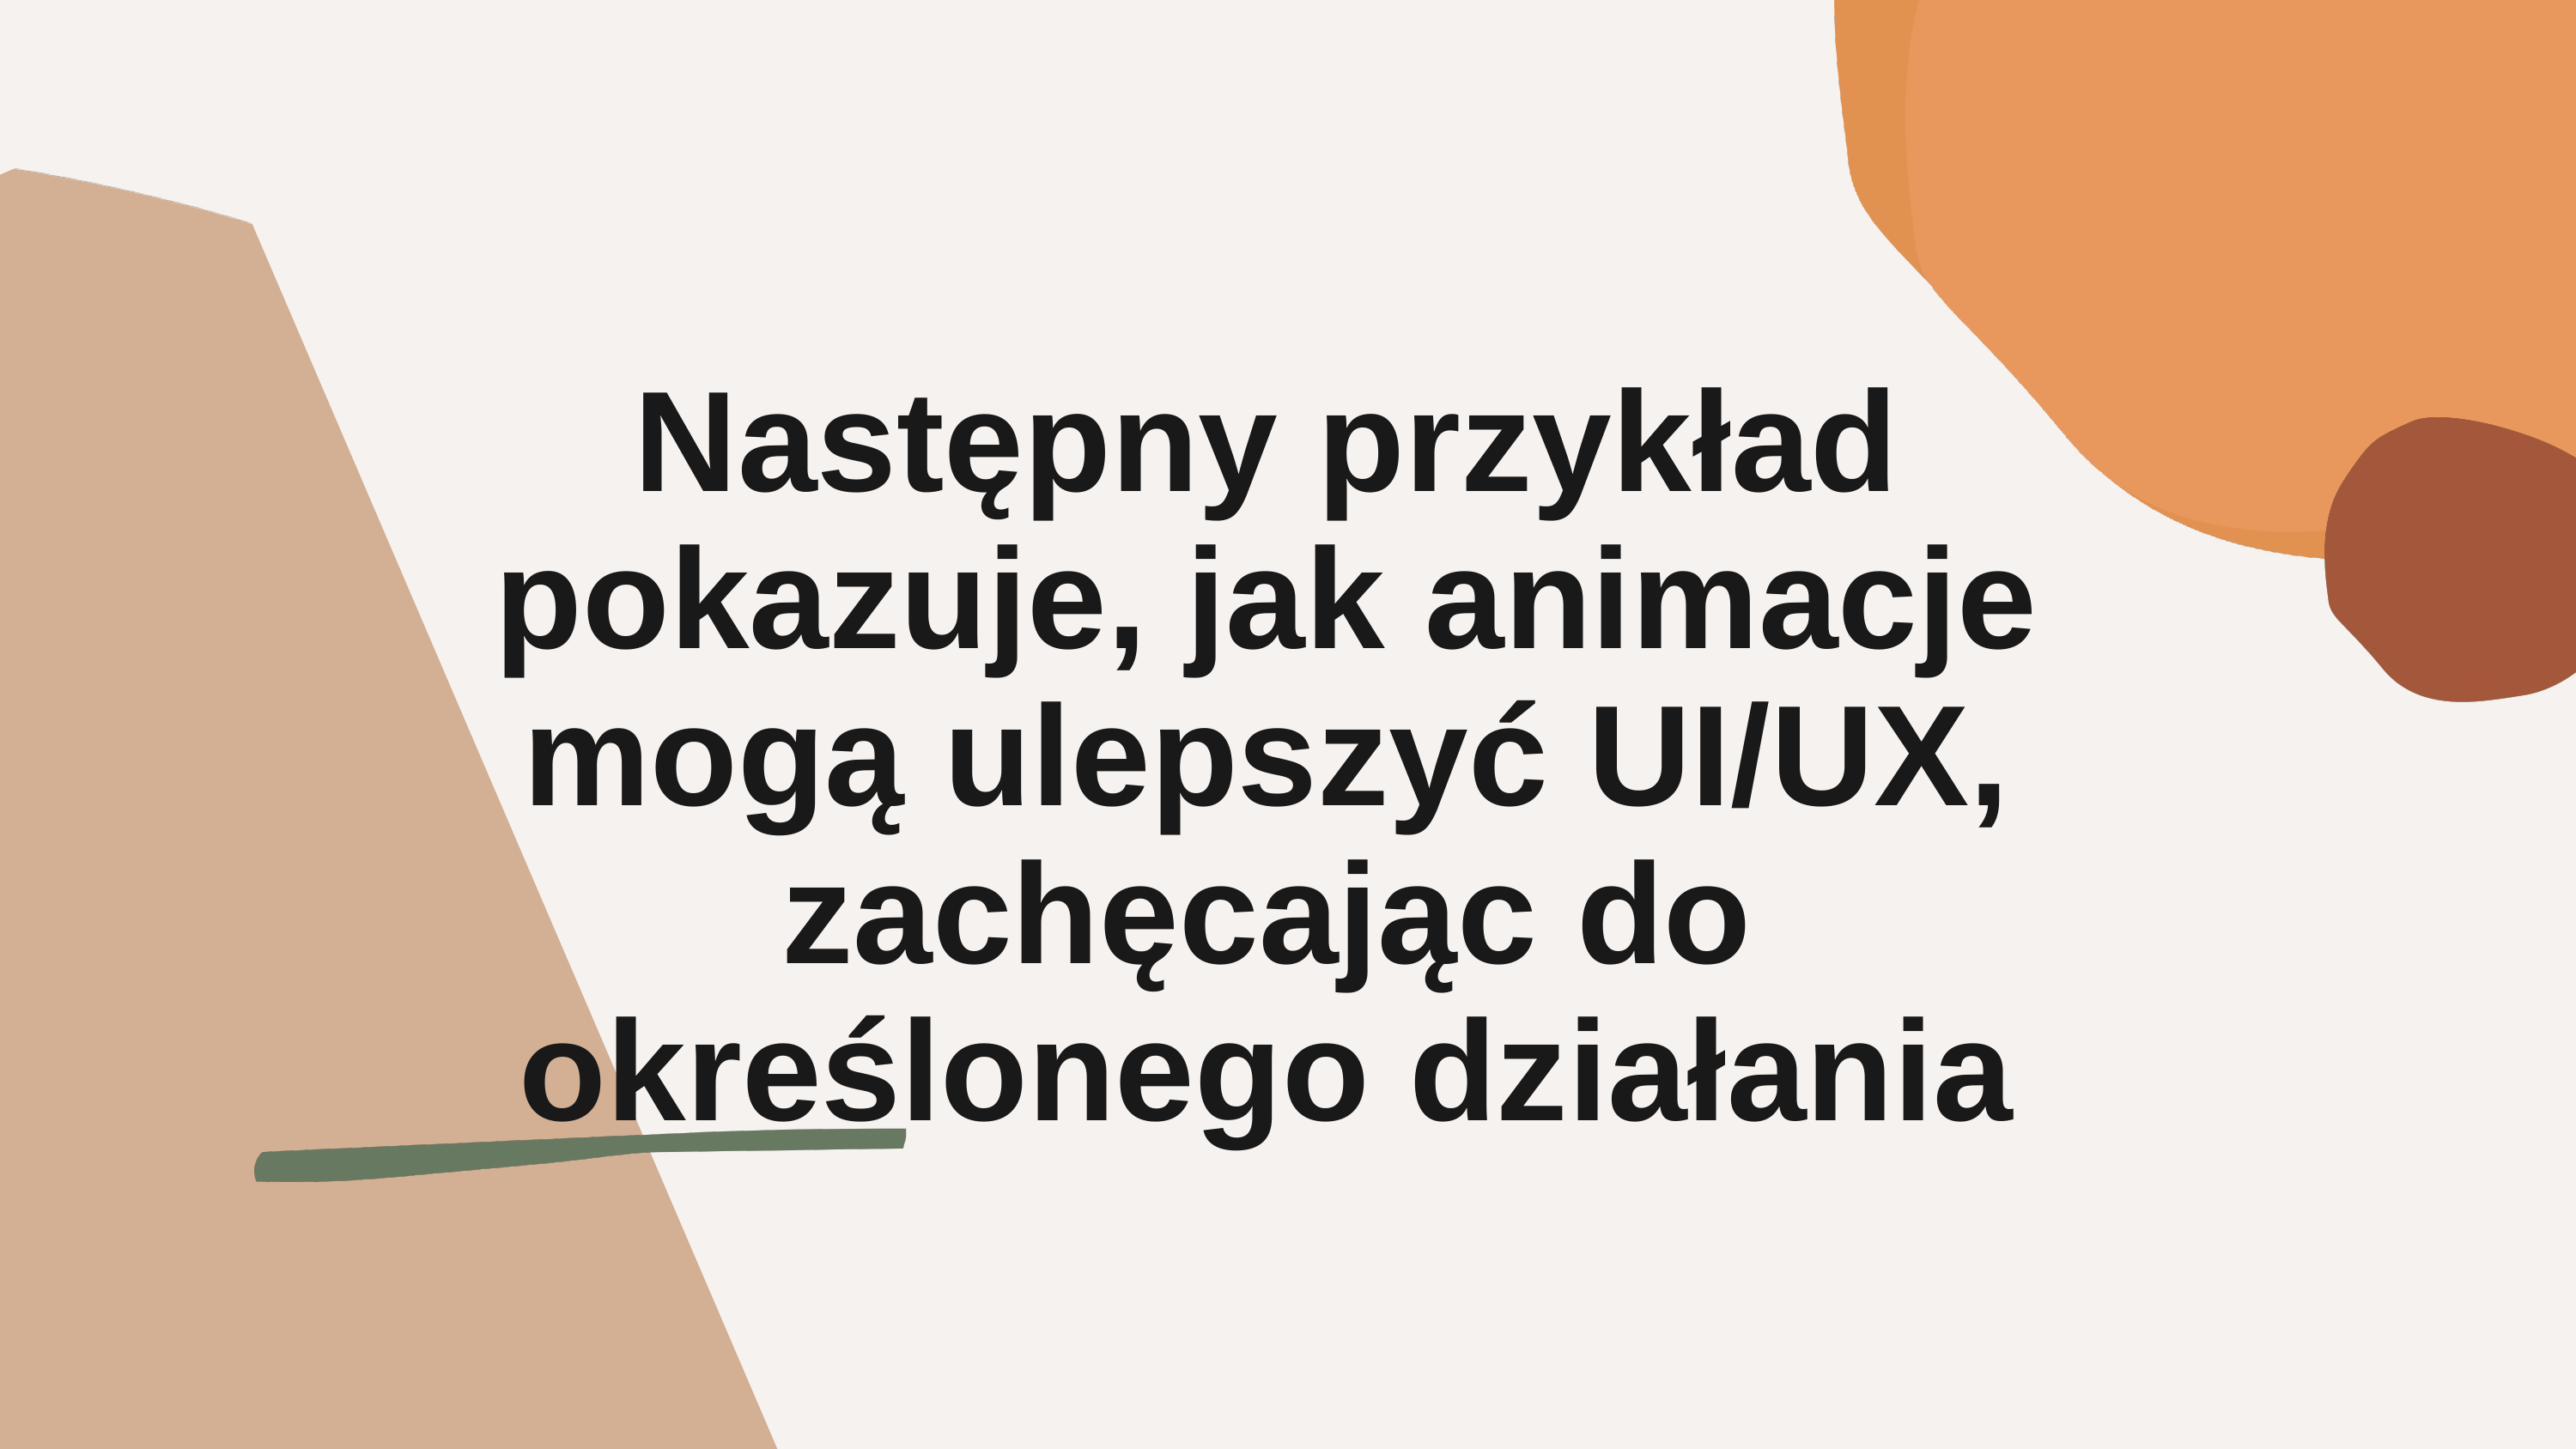

Następny przykład pokazuje, jak animacje mogą ulepszyć UI/UX, zachęcając do określonego działania